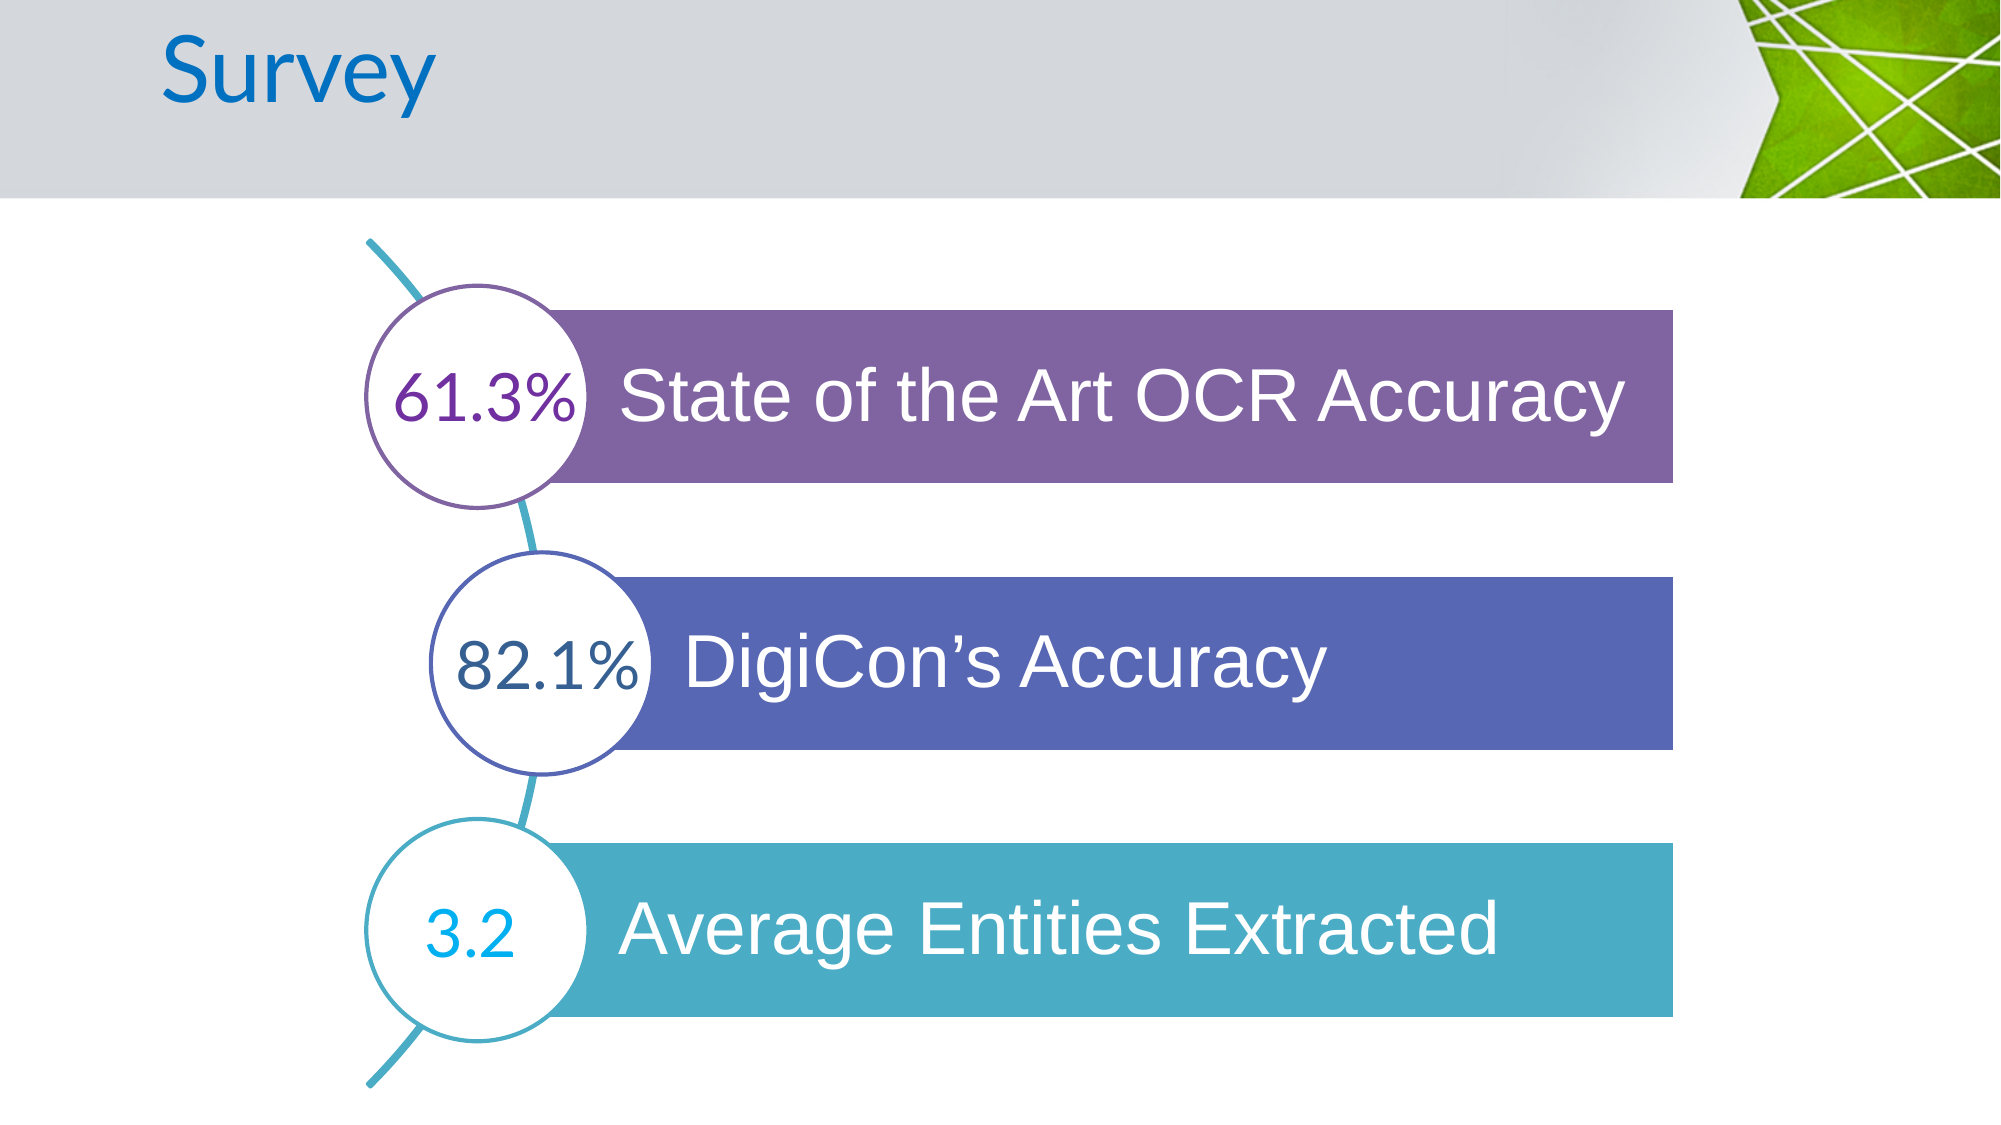

Survey

State of the Art OCR Accuracy
DigiCon’s Accuracy
Average Entities Extracted
61.3%
82.1%
3.2